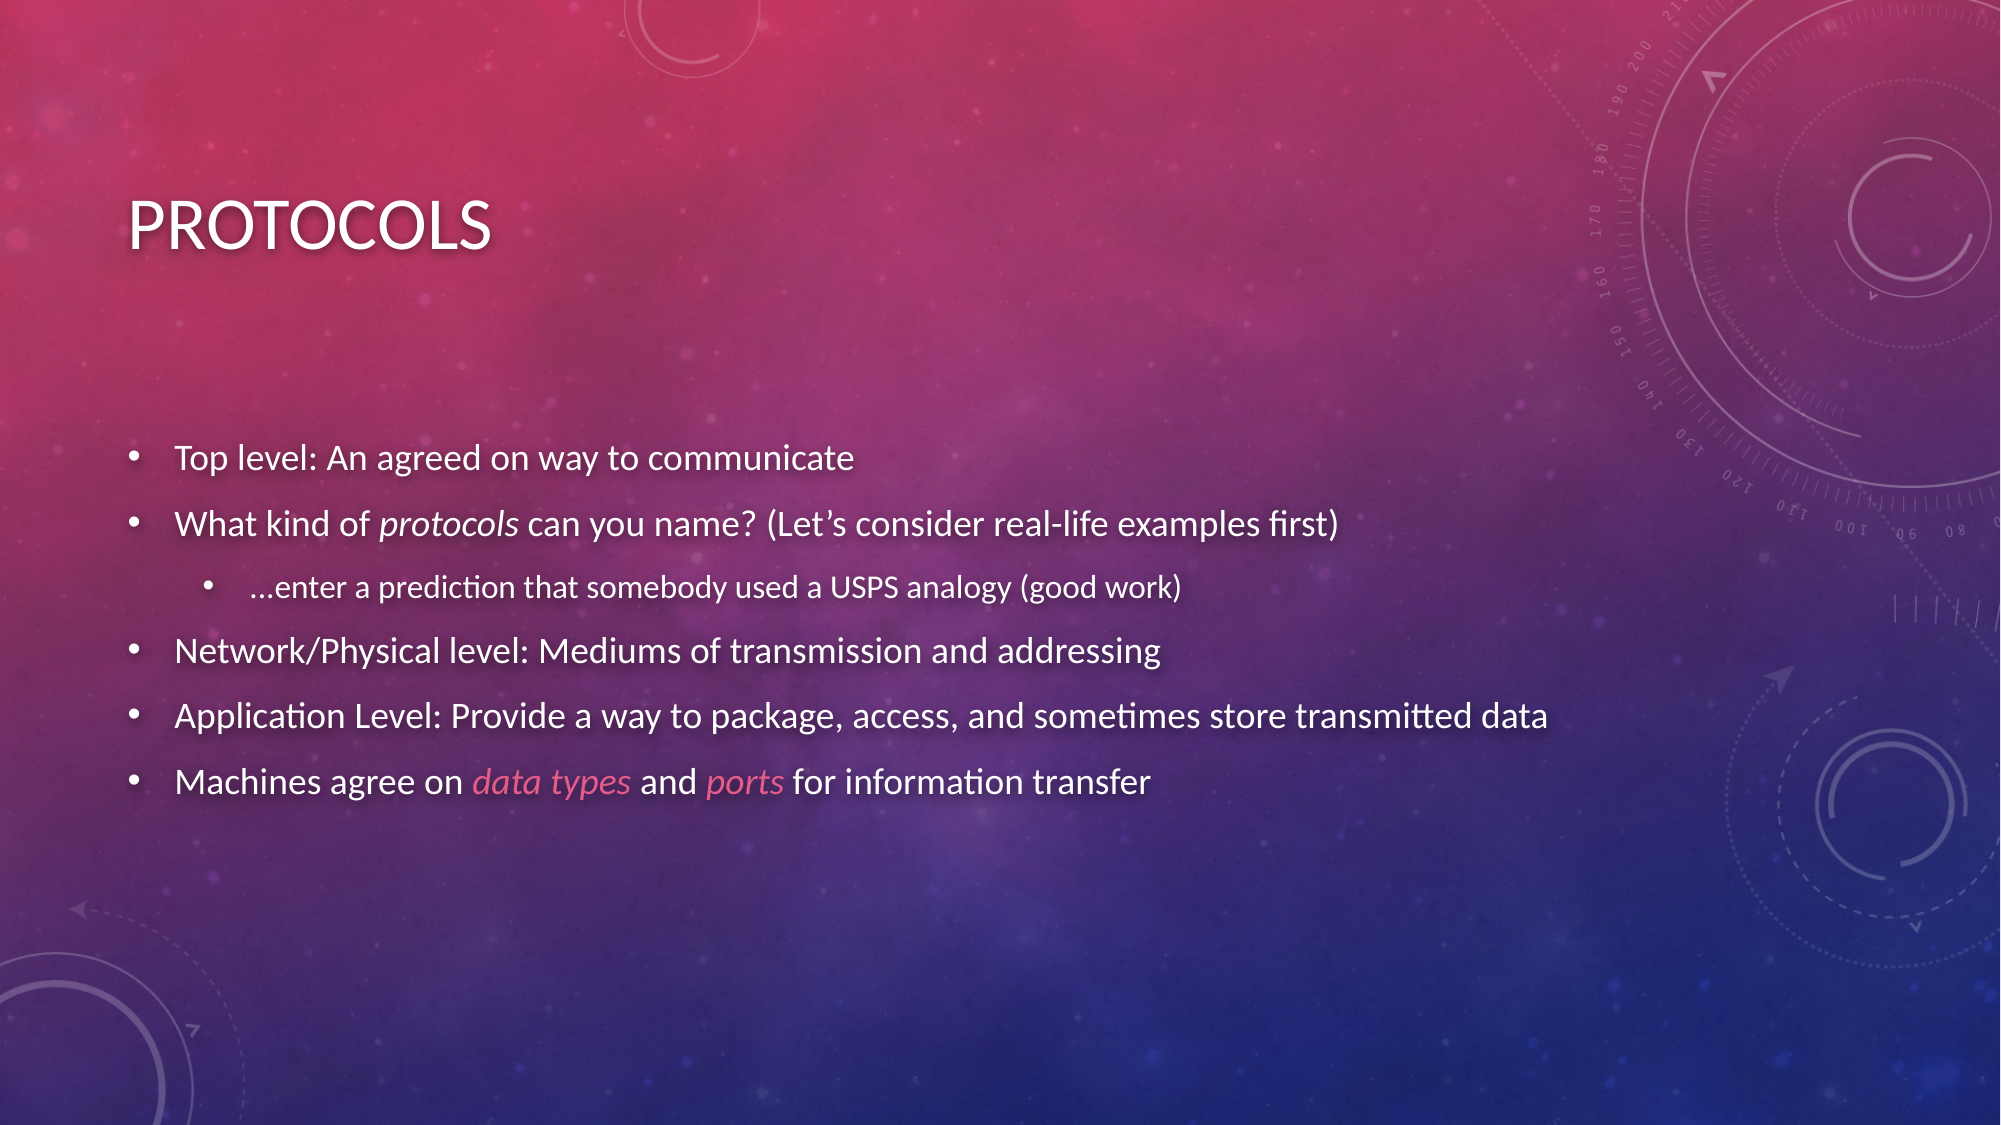

# PROTOCOLS

Top level: An agreed on way to communicate
What kind of protocols can you name? (Let’s consider real-life examples first)
...enter a prediction that somebody used a USPS analogy (good work)
Network/Physical level: Mediums of transmission and addressing
Application Level: Provide a way to package, access, and sometimes store transmitted data
Machines agree on data types and ports for information transfer